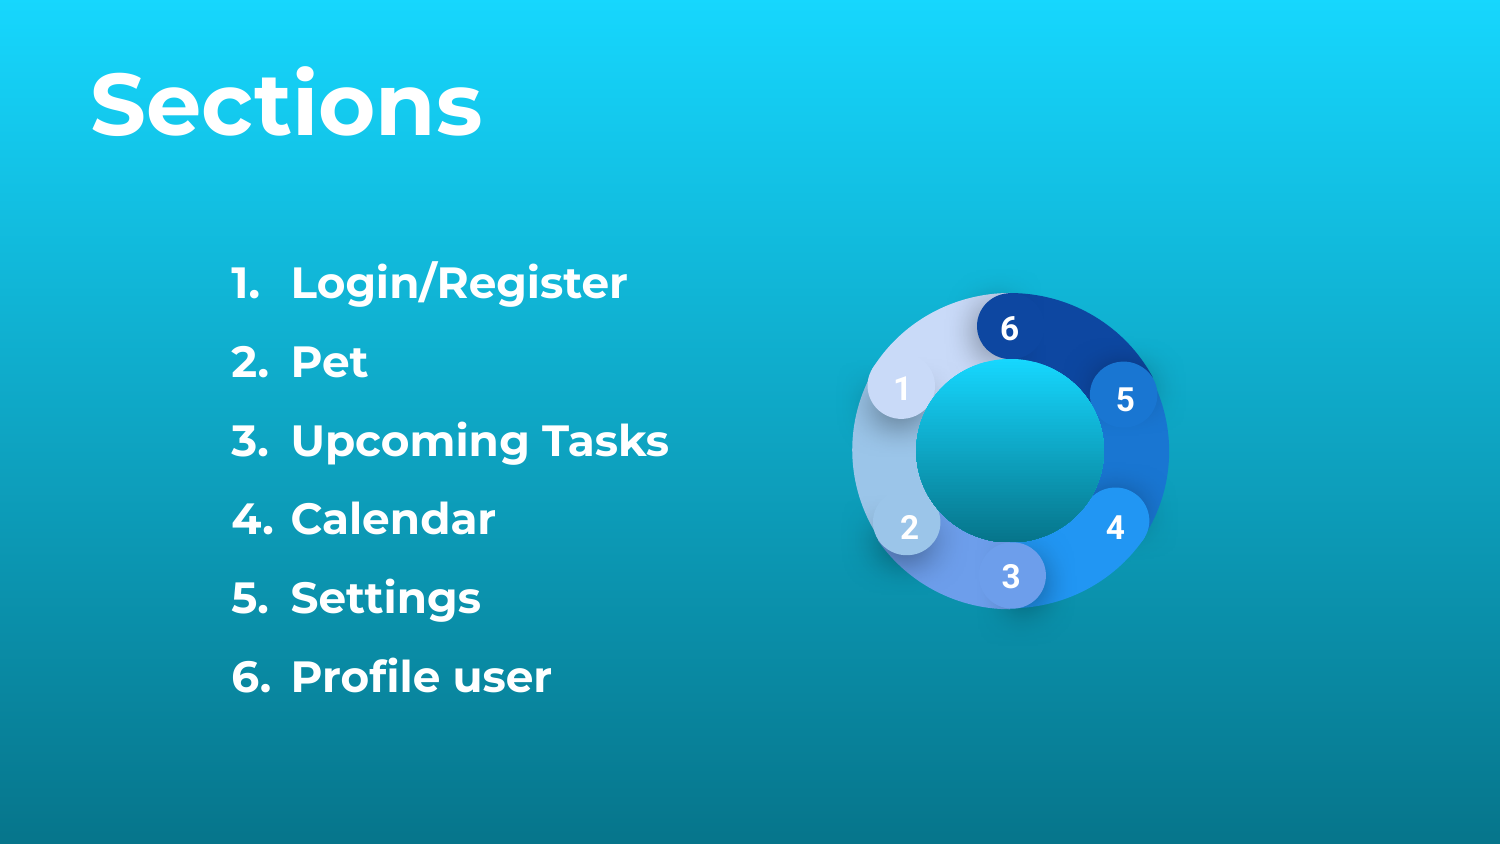

Sections
Login/Register
Pet
Upcoming Tasks
Calendar
Settings
Profile user

6

1

5

2
4

3